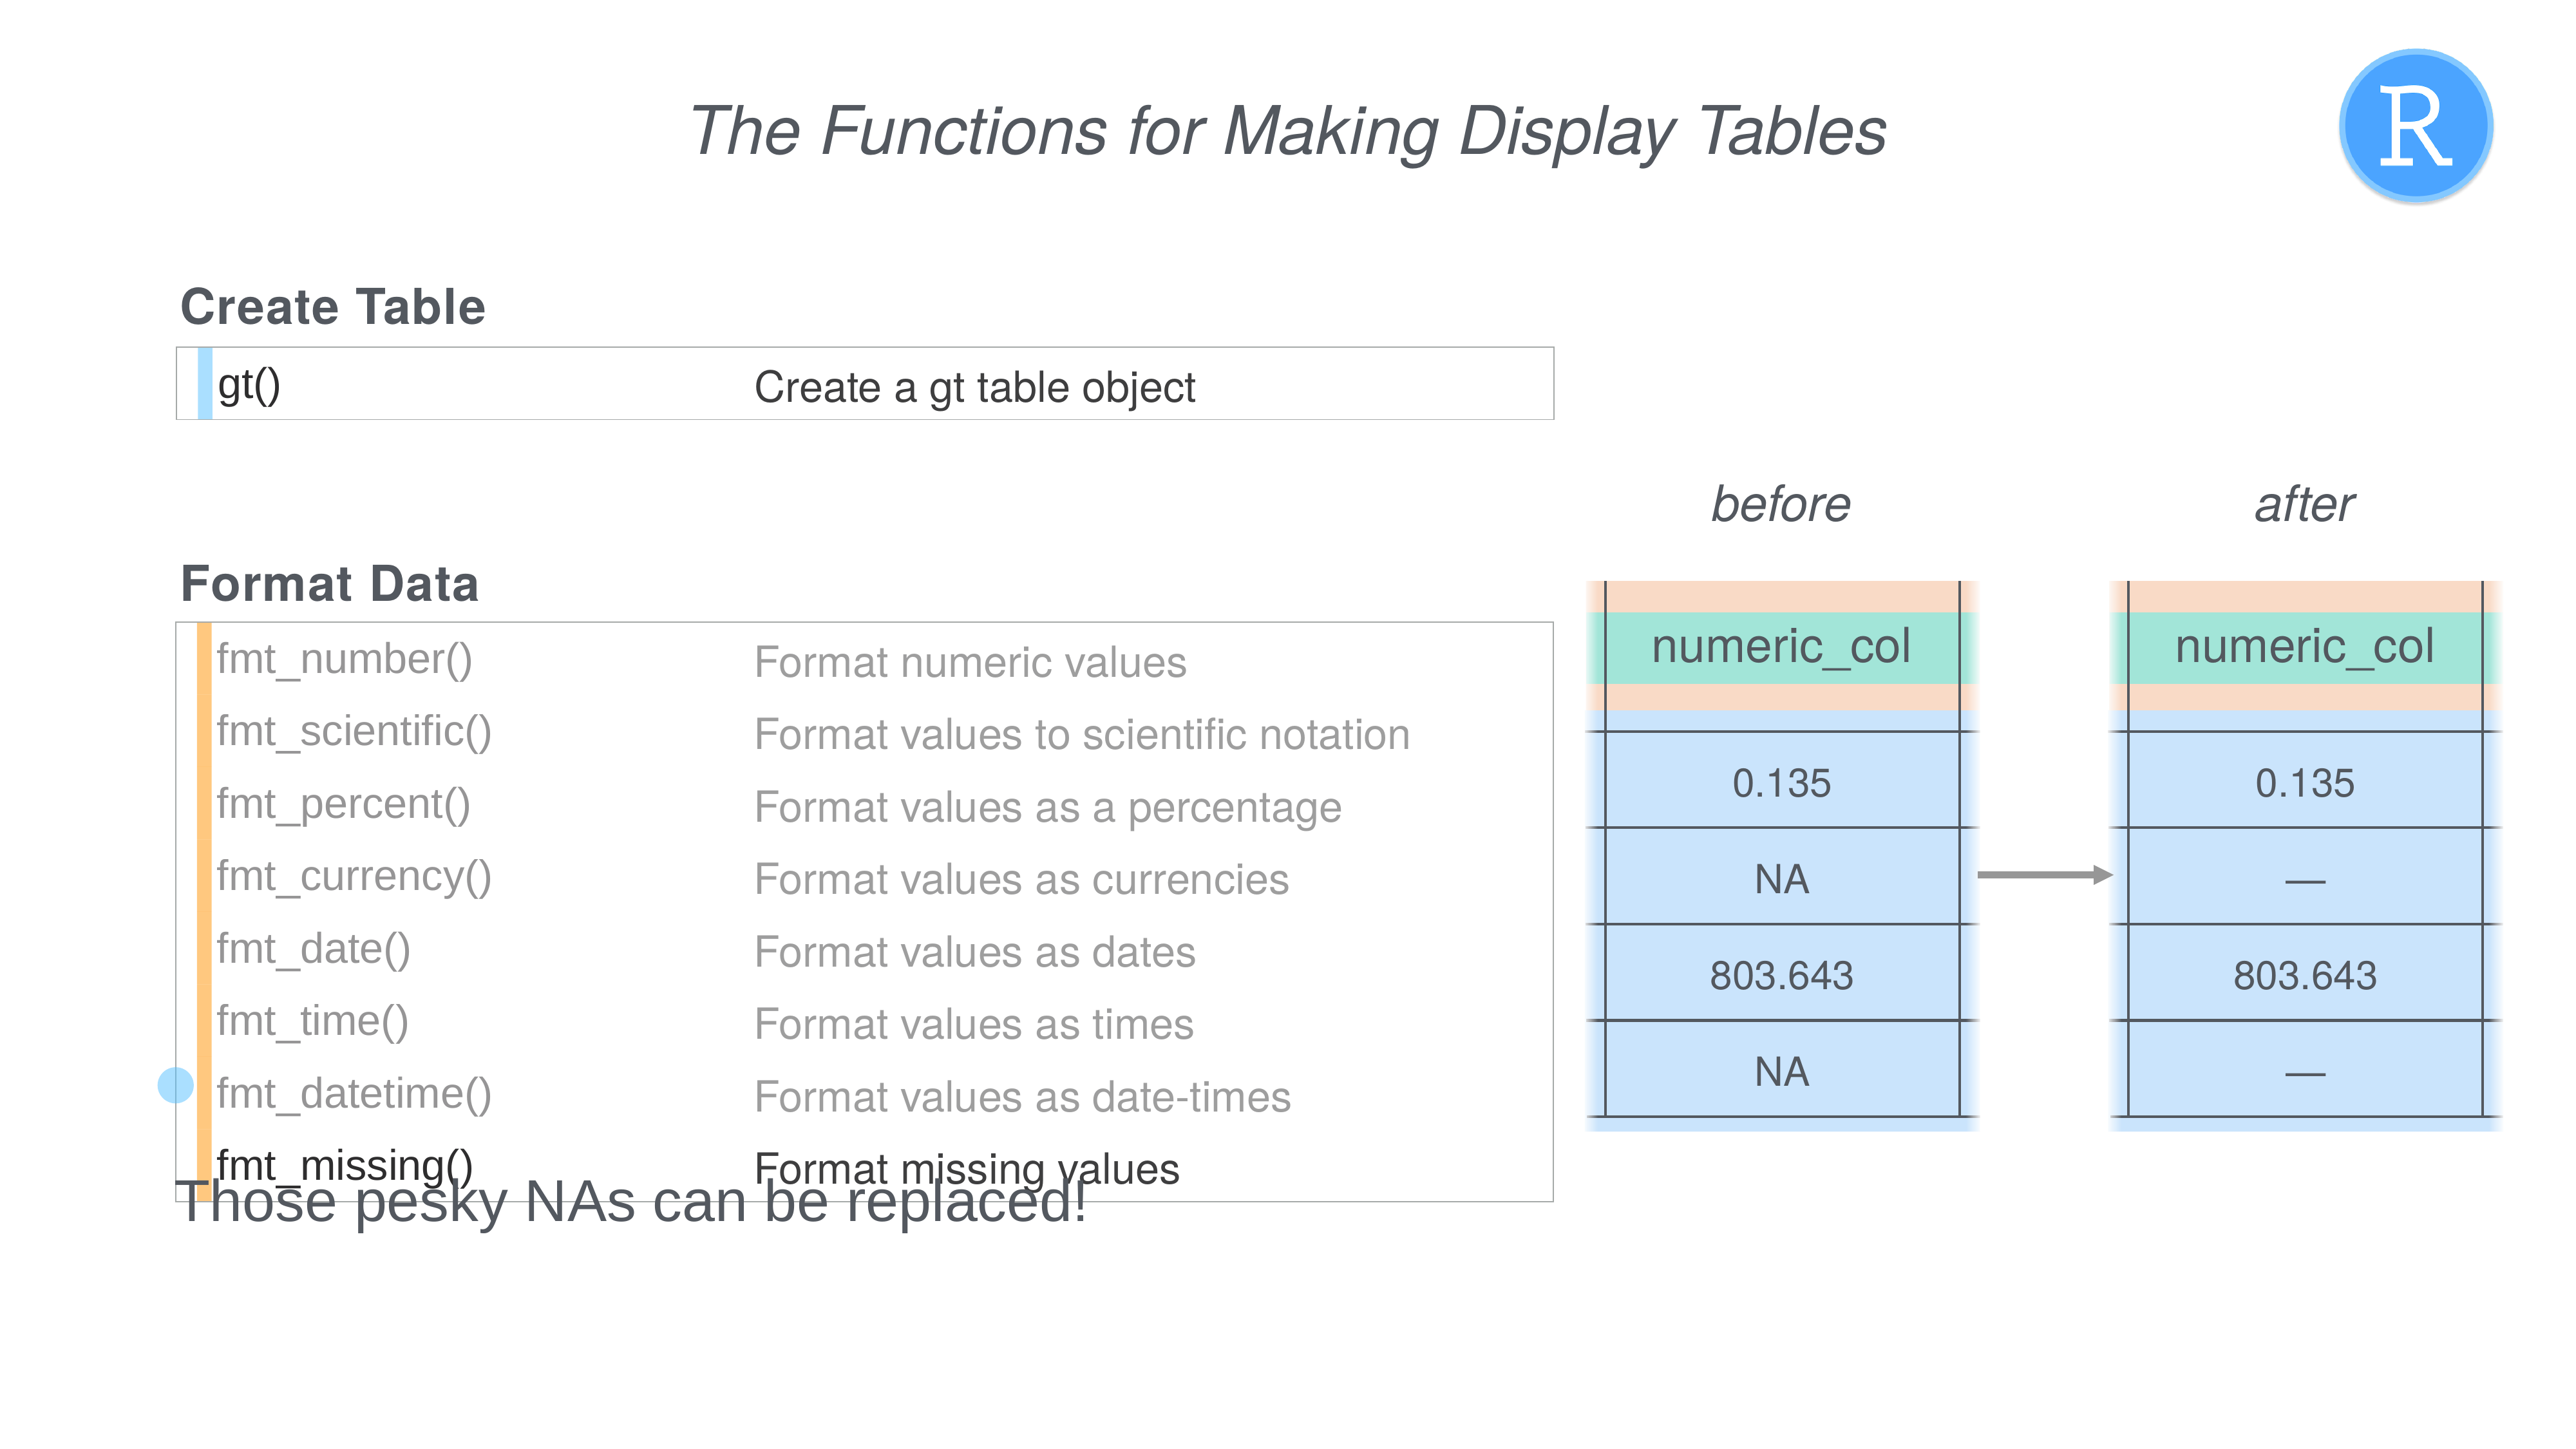

The Functions for Making Display Tables
Create Table
|  |  | gt() | Create a gt table object |
| --- | --- | --- | --- |
before
after
Format Data

numeric_col

0.135

NA

803.643

NA

numeric_col

0.135

—

803.643

—

|  |  | fmt\_number() | Format numeric values |
| --- | --- | --- | --- |
|  |  | fmt\_scientific() | Format values to scientific notation |
|  |  | fmt\_percent() | Format values as a percentage |
|  |  | fmt\_currency() | Format values as currencies |
|  |  | fmt\_date() | Format values as dates |
|  |  | fmt\_time() | Format values as times |
|  |  | fmt\_datetime() | Format values as date-times |
|  |  | fmt\_missing() | Format missing values |

Those pesky NAs can be replaced!